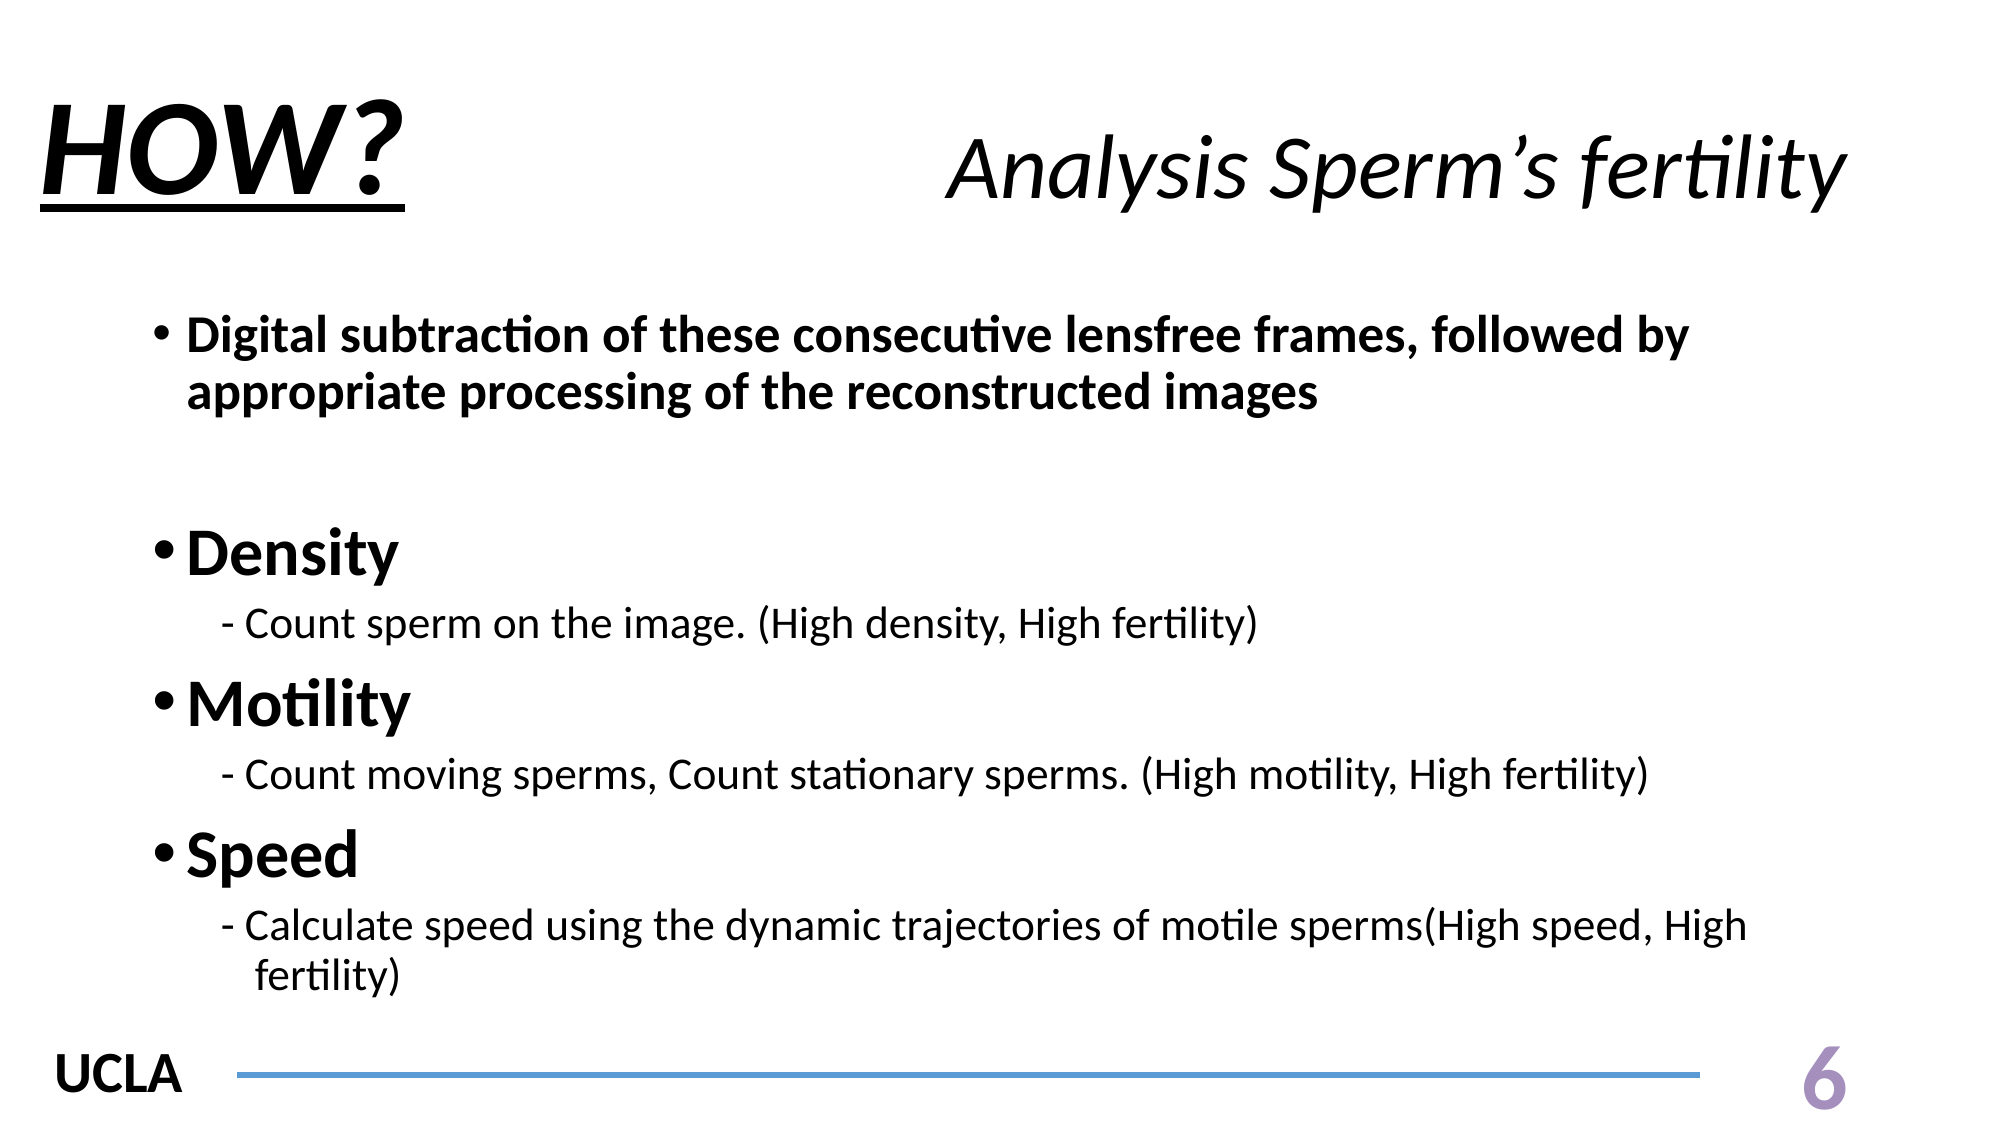

HOW?
# Analysis Sperm’s fertility
Digital subtraction of these consecutive lensfree frames, followed by appropriate processing of the reconstructed images

Density
- Count sperm on the image. (High density, High fertility)
Motility
- Count moving sperms, Count stationary sperms. (High motility, High fertility)
Speed
- Calculate speed using the dynamic trajectories of motile sperms(High speed, High fertility)
6